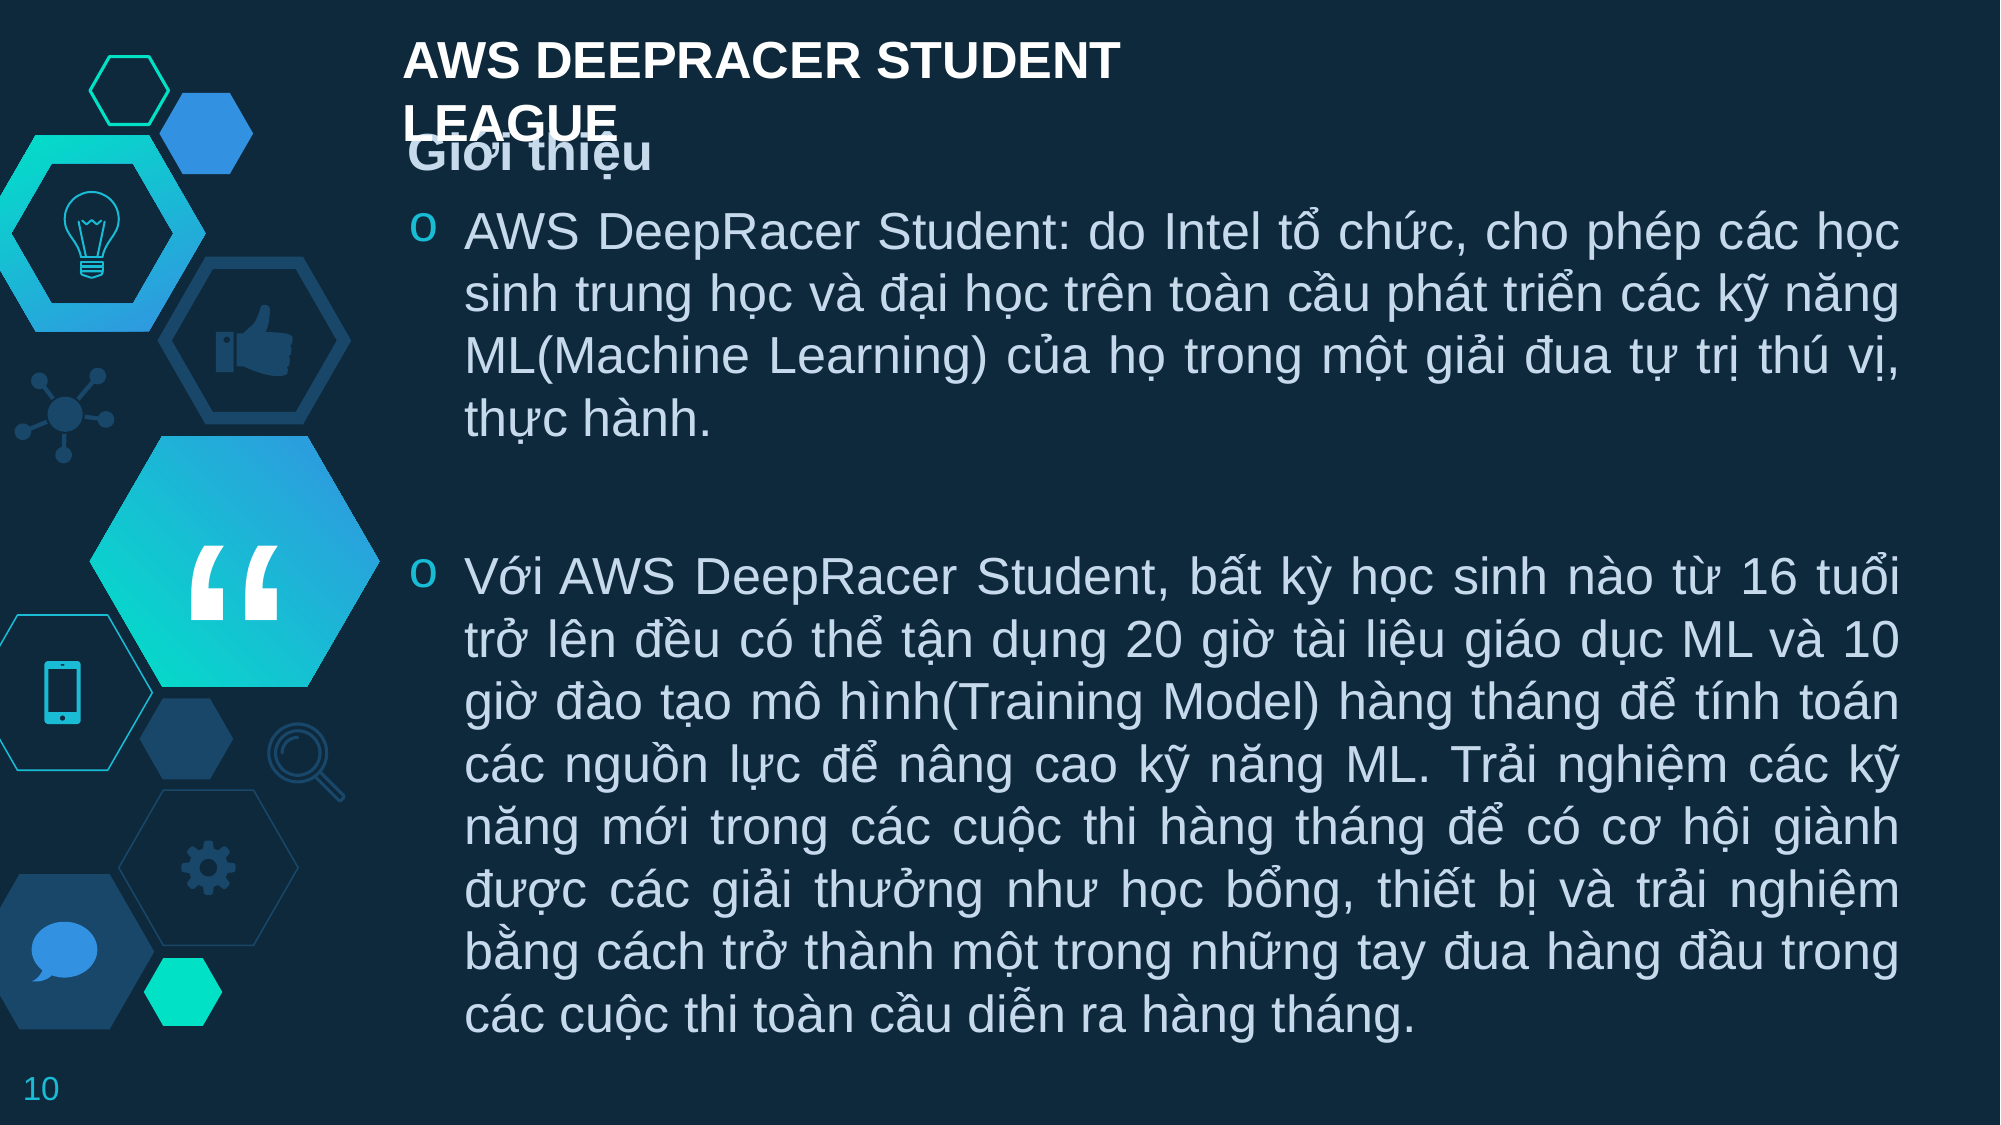

AWS DEEPRACER STUDENT LEAGUE
Giới thiệu
AWS DeepRacer Student: do Intel tổ chức, cho phép các học sinh trung học và đại học trên toàn cầu phát triển các kỹ năng ML(Machine Learning) của họ trong một giải đua tự trị thú vị, thực hành.

Với AWS DeepRacer Student, bất kỳ học sinh nào từ 16 tuổi trở lên đều có thể tận dụng 20 giờ tài liệu giáo dục ML và 10 giờ đào tạo mô hình(Training Model) hàng tháng để tính toán các nguồn lực để nâng cao kỹ năng ML. Trải nghiệm các kỹ năng mới trong các cuộc thi hàng tháng để có cơ hội giành được các giải thưởng như học bổng, thiết bị và trải nghiệm bằng cách trở thành một trong những tay đua hàng đầu trong các cuộc thi toàn cầu diễn ra hàng tháng.

10